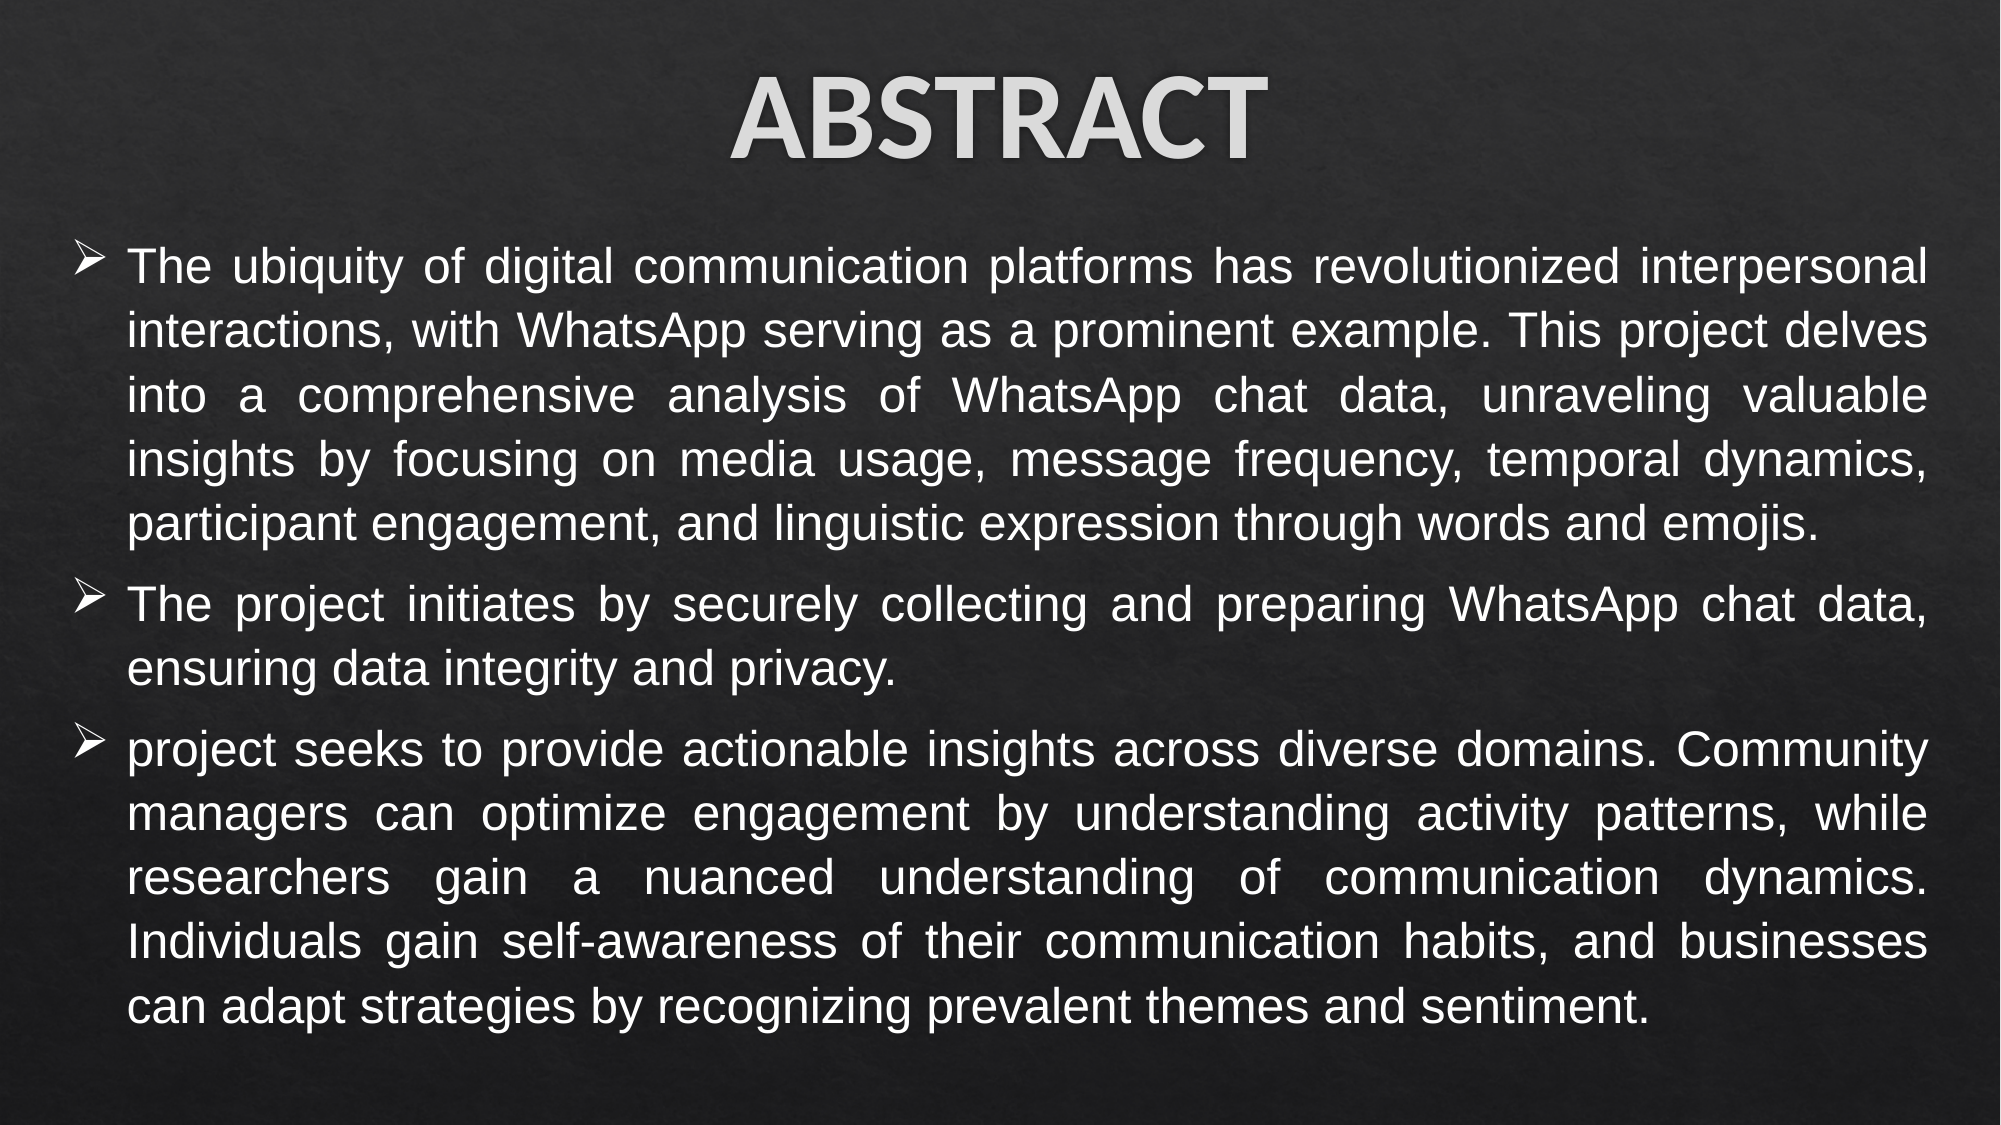

# ABSTRACT

The ubiquity of digital communication platforms has revolutionized interpersonal interactions, with WhatsApp serving as a prominent example. This project delves into a comprehensive analysis of WhatsApp chat data, unraveling valuable insights by focusing on media usage, message frequency, temporal dynamics, participant engagement, and linguistic expression through words and emojis.
The project initiates by securely collecting and preparing WhatsApp chat data, ensuring data integrity and privacy.
project seeks to provide actionable insights across diverse domains. Community managers can optimize engagement by understanding activity patterns, while researchers gain a nuanced understanding of communication dynamics. Individuals gain self-awareness of their communication habits, and businesses can adapt strategies by recognizing prevalent themes and sentiment.